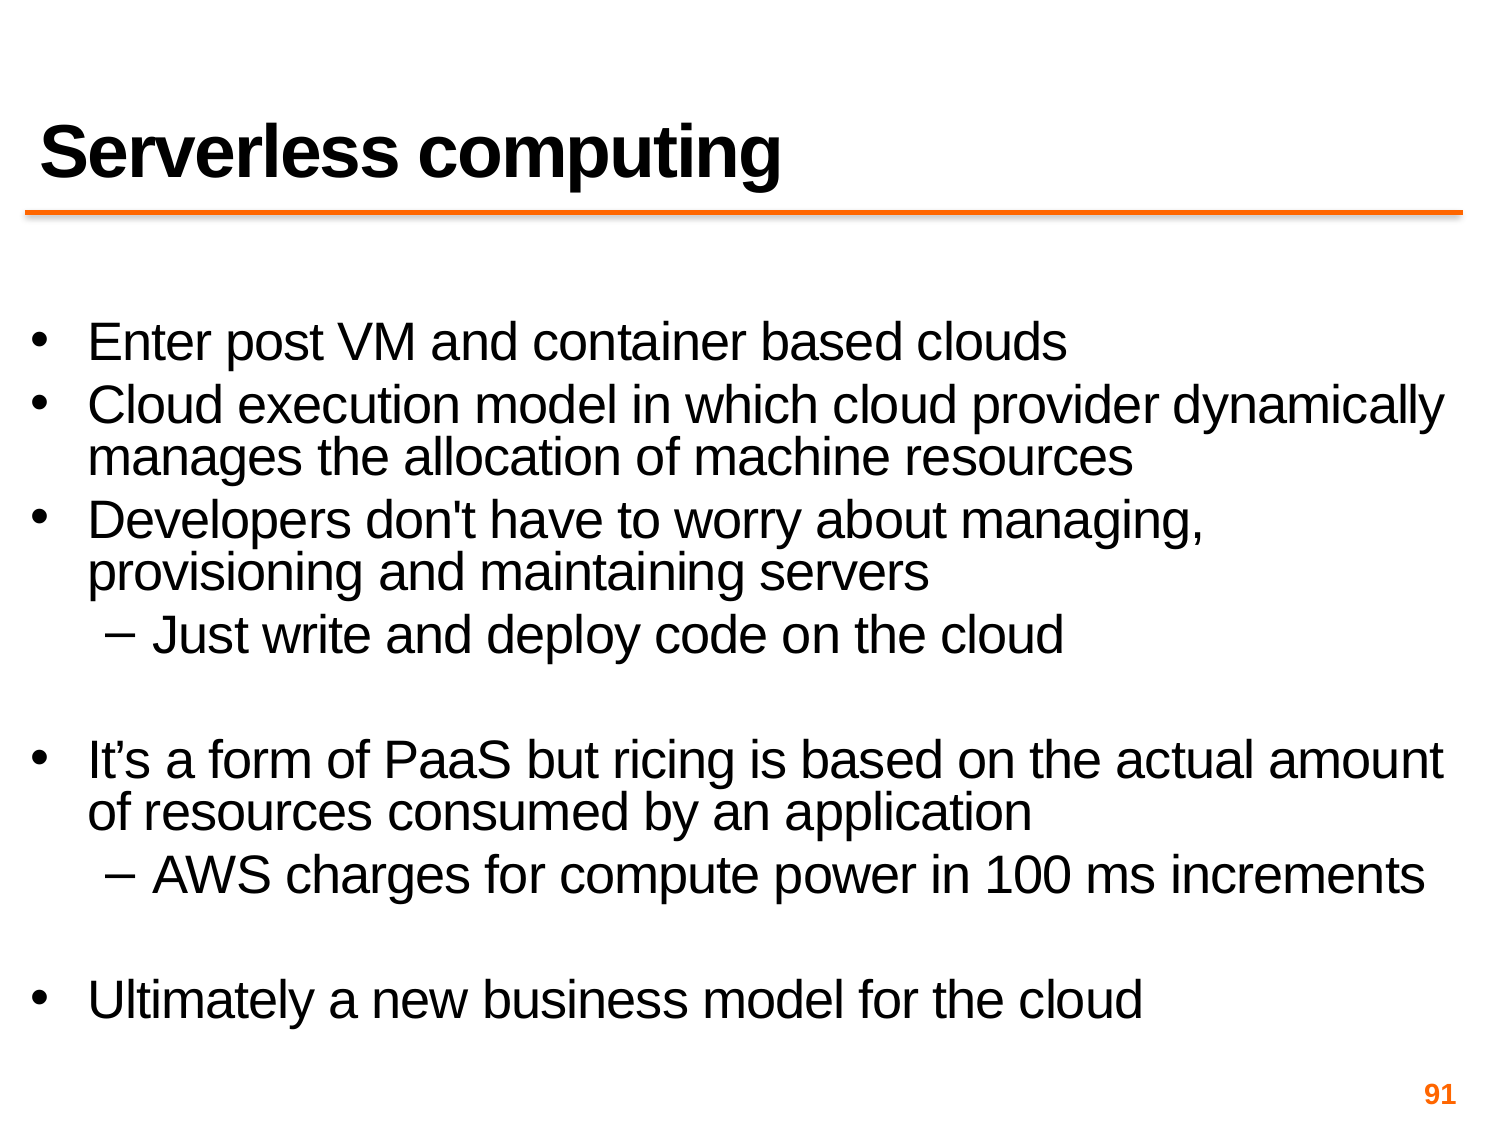

# Serverless computing

Enter post VM and container based clouds
Cloud execution model in which cloud provider dynamically manages the allocation of machine resources
Developers don't have to worry about managing, provisioning and maintaining servers
Just write and deploy code on the cloud

It’s a form of PaaS but ricing is based on the actual amount of resources consumed by an application
AWS charges for compute power in 100 ms increments

Ultimately a new business model for the cloud
91